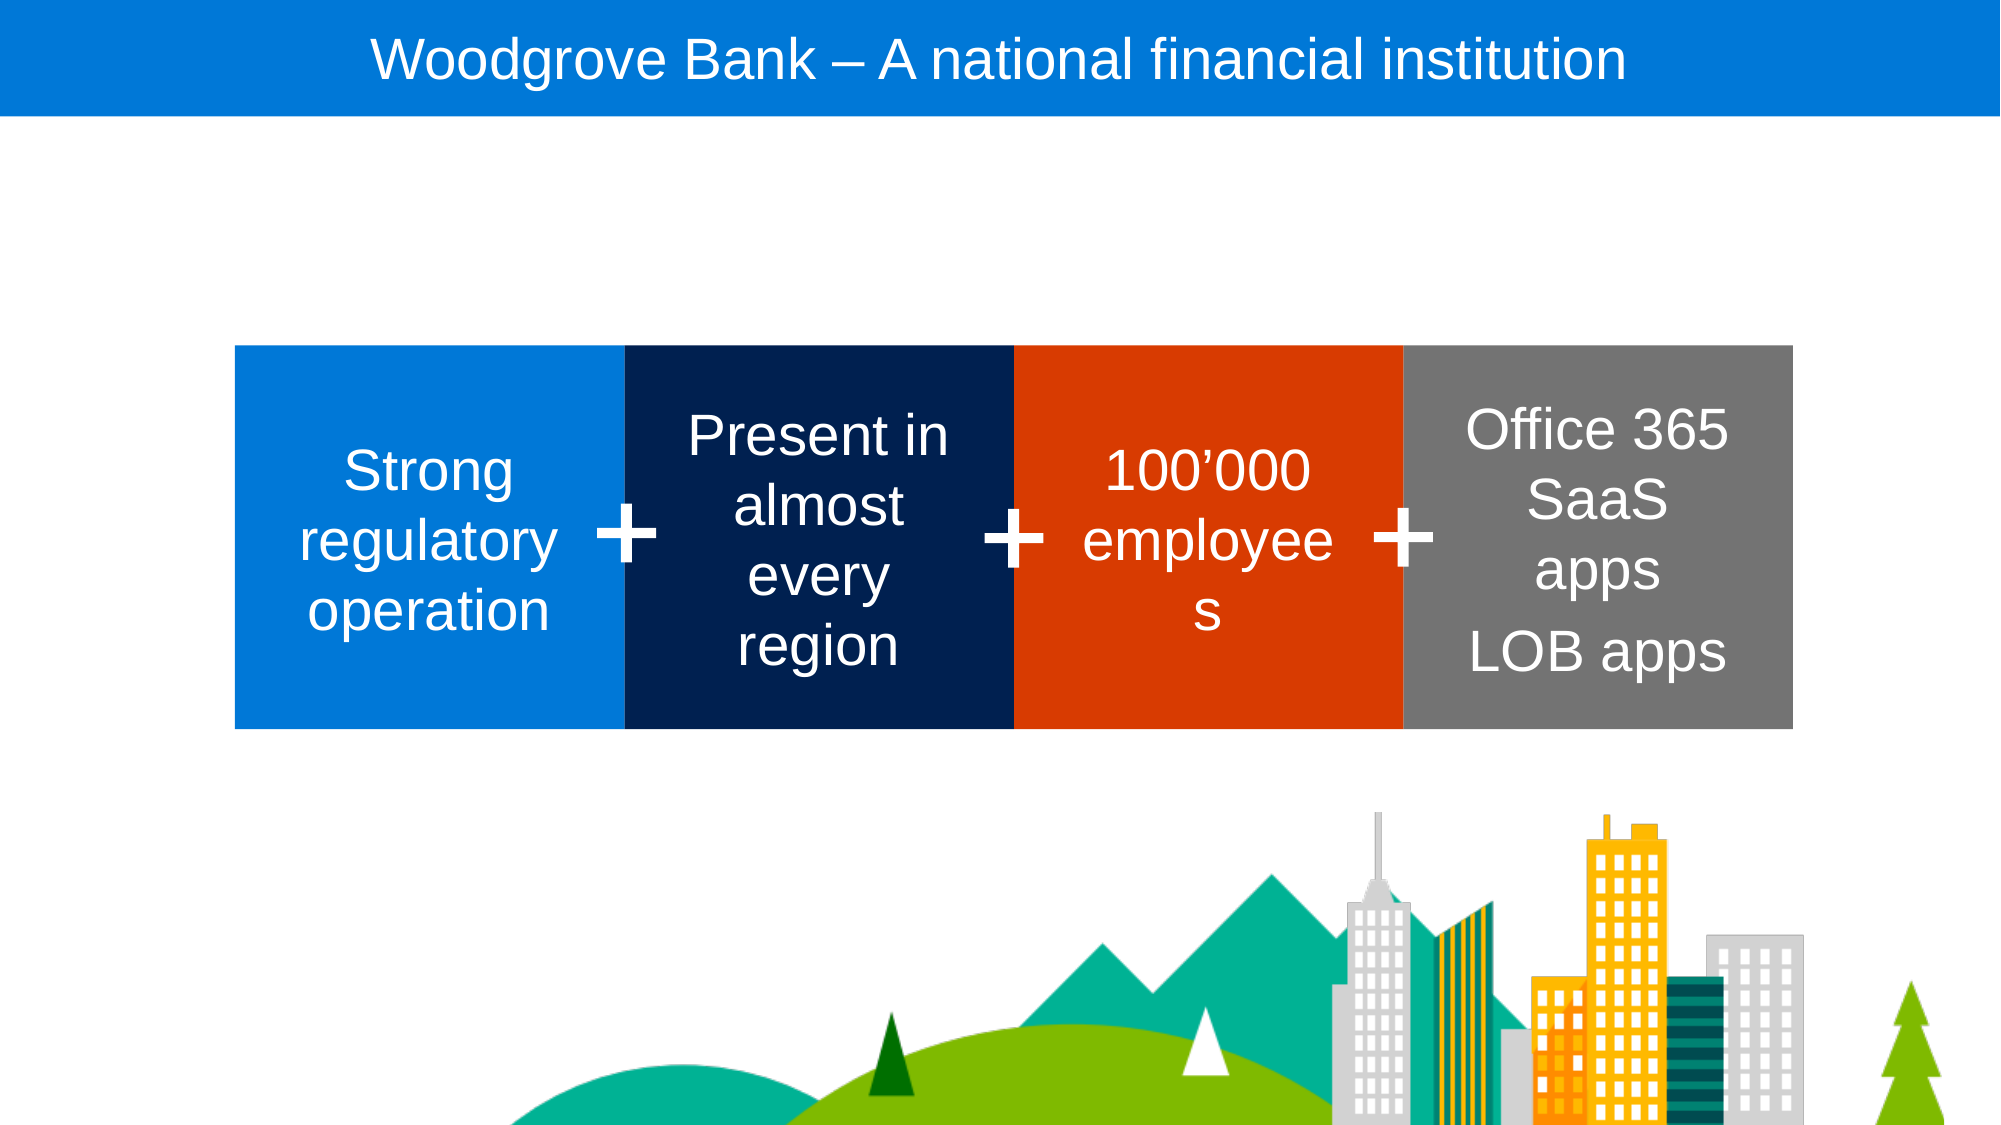

Woodgrove Bank – A national financial institution
Strong regulatory operation
Present in almost every region
100’000 employees
Office 365 SaaS apps
LOB apps